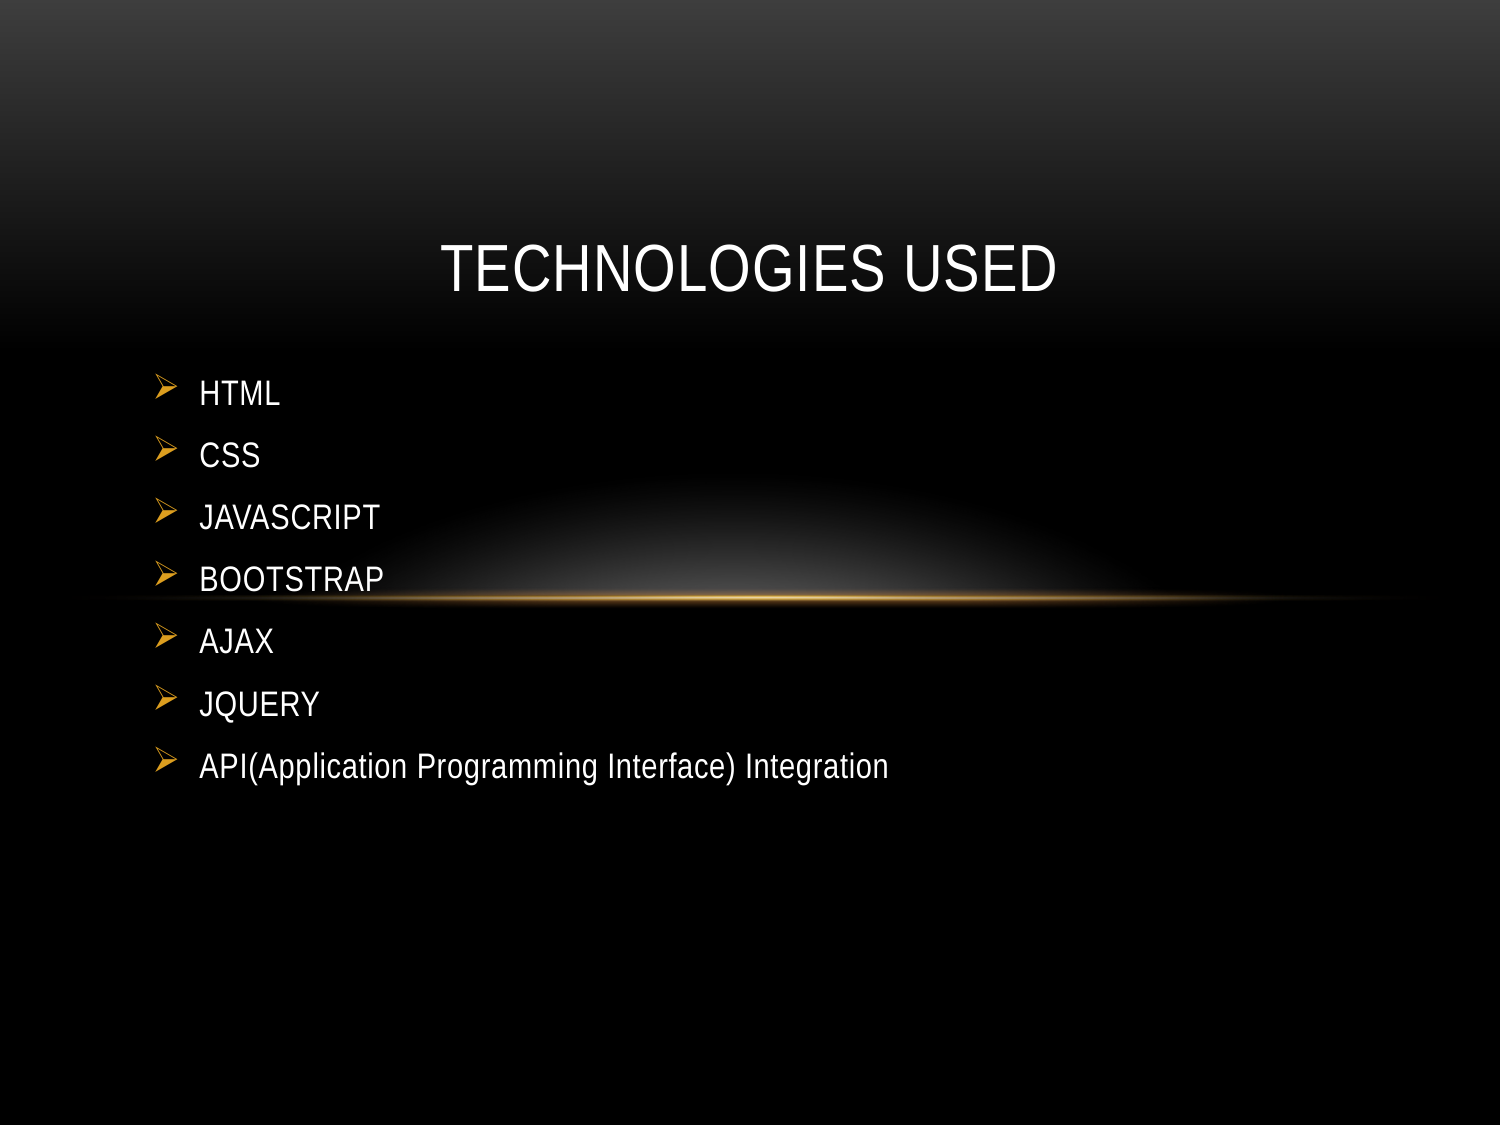

# Technologies used
HTML
CSS
JAVASCRIPT
BOOTSTRAP
AJAX
JQUERY
API(Application Programming Interface) Integration